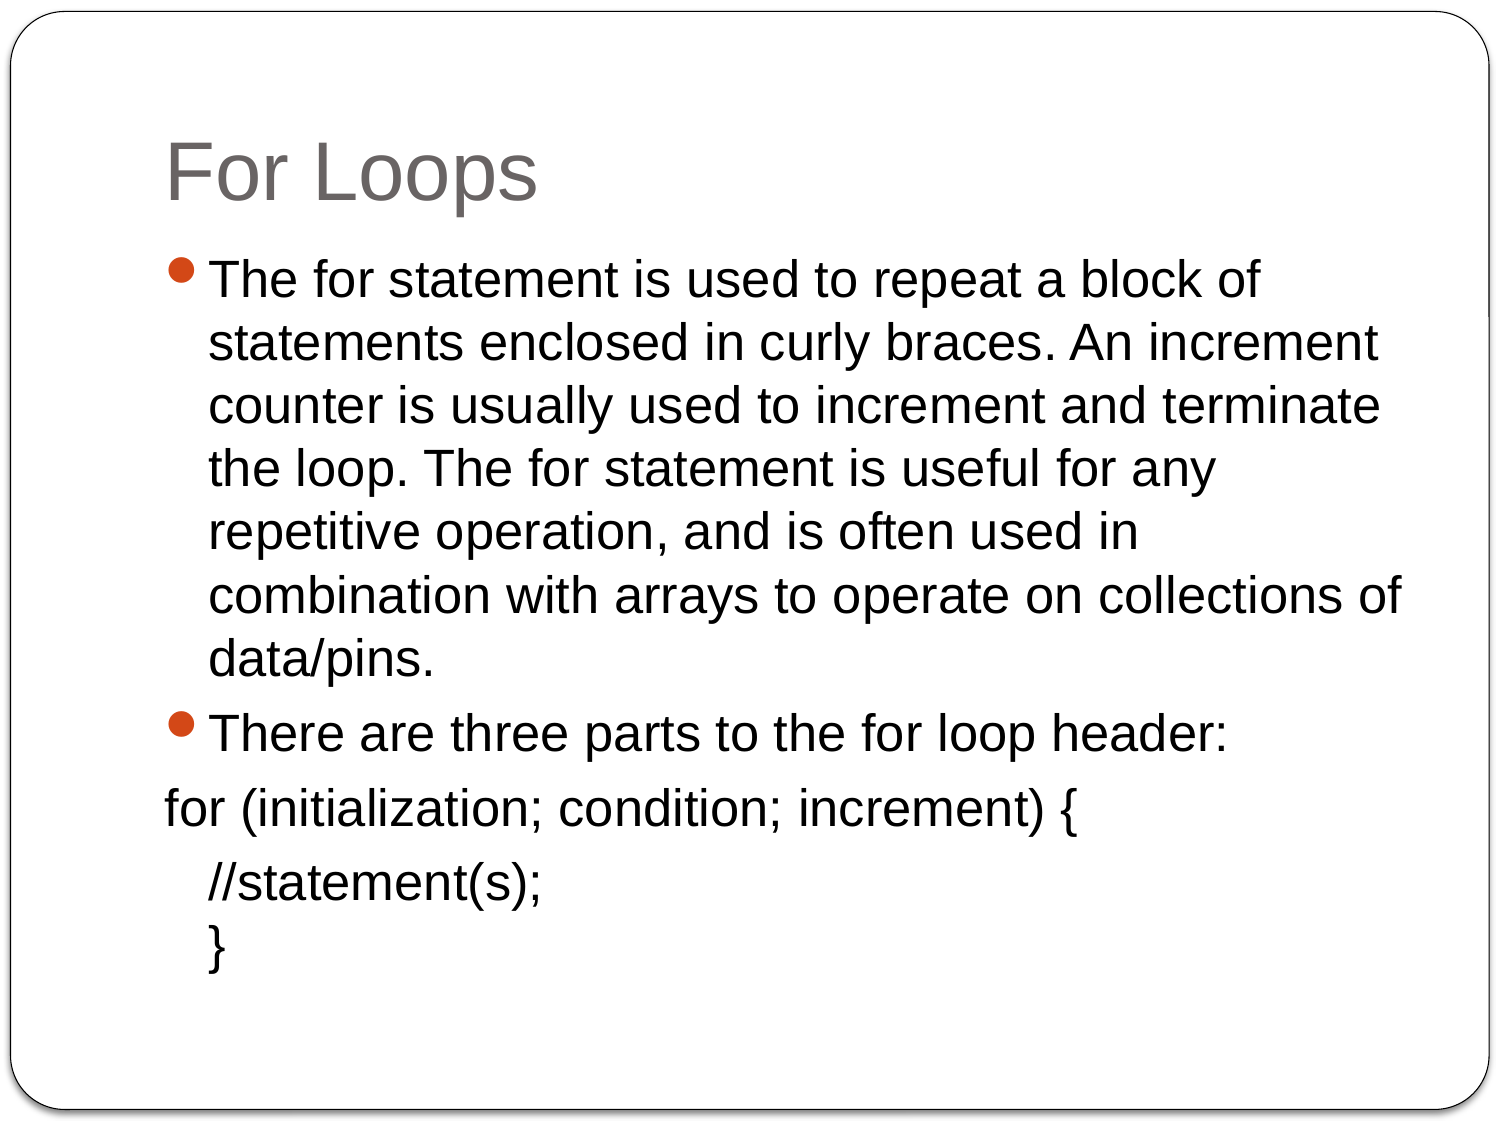

# For Loops
The for statement is used to repeat a block of statements enclosed in curly braces. An increment counter is usually used to increment and terminate the loop. The for statement is useful for any repetitive operation, and is often used in combination with arrays to operate on collections of data/pins.
There are three parts to the for loop header:
for (initialization; condition; increment) {
		//statement(s);
}